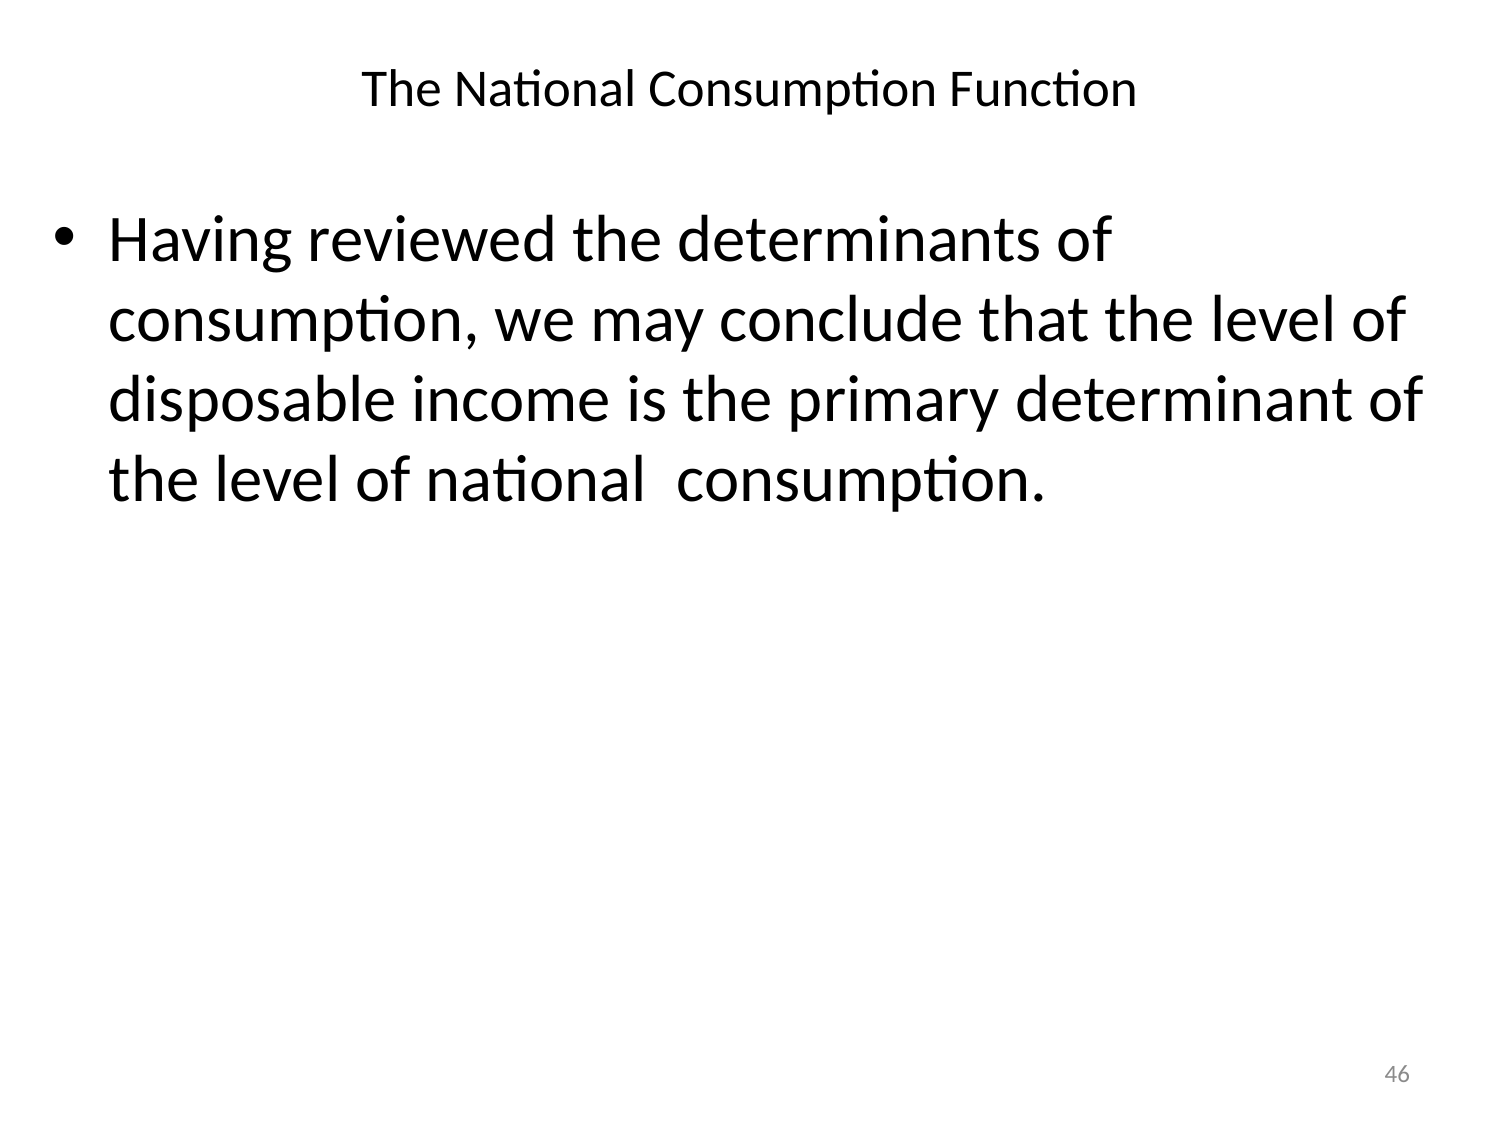

# The National Consumption Function
Having reviewed the determinants of  consumption, we may conclude that the level of disposable income is the primary determinant of the level of national  consumption.
46